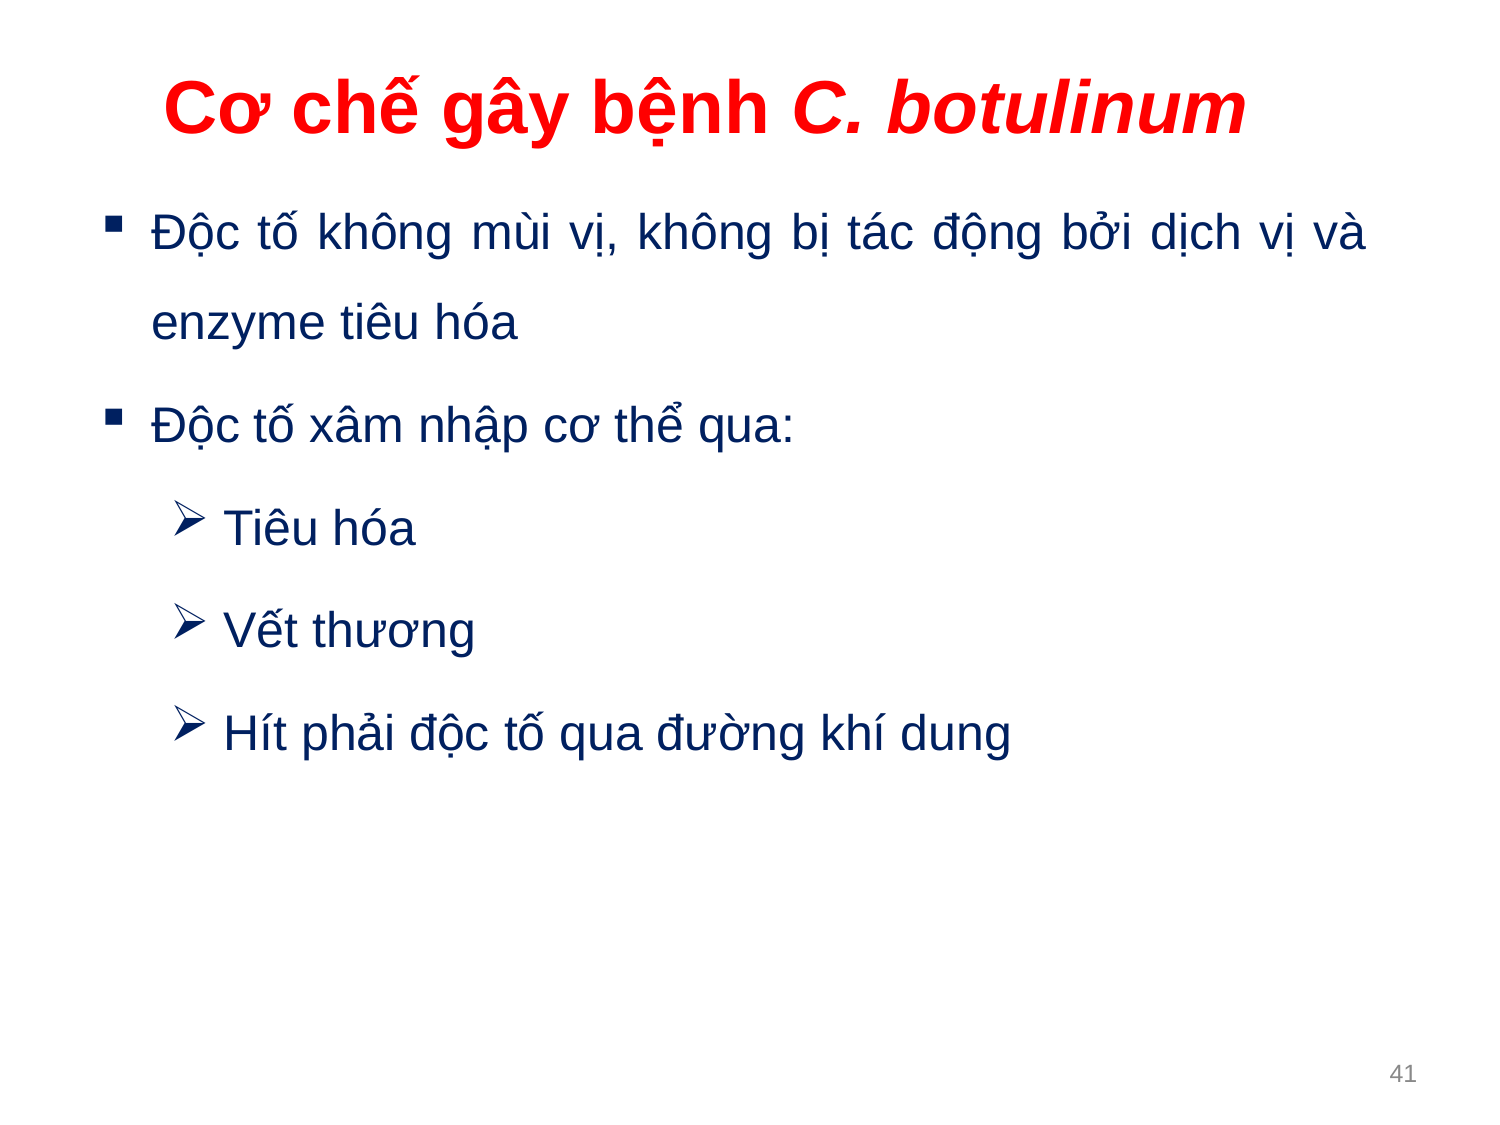

Cơ chế gây bệnh C. botulinum
Độc tố không mùi vị, không bị tác động bởi dịch vị và enzyme tiêu hóa
Độc tố xâm nhập cơ thể qua:
Tiêu hóa
Vết thương
Hít phải độc tố qua đường khí dung

41